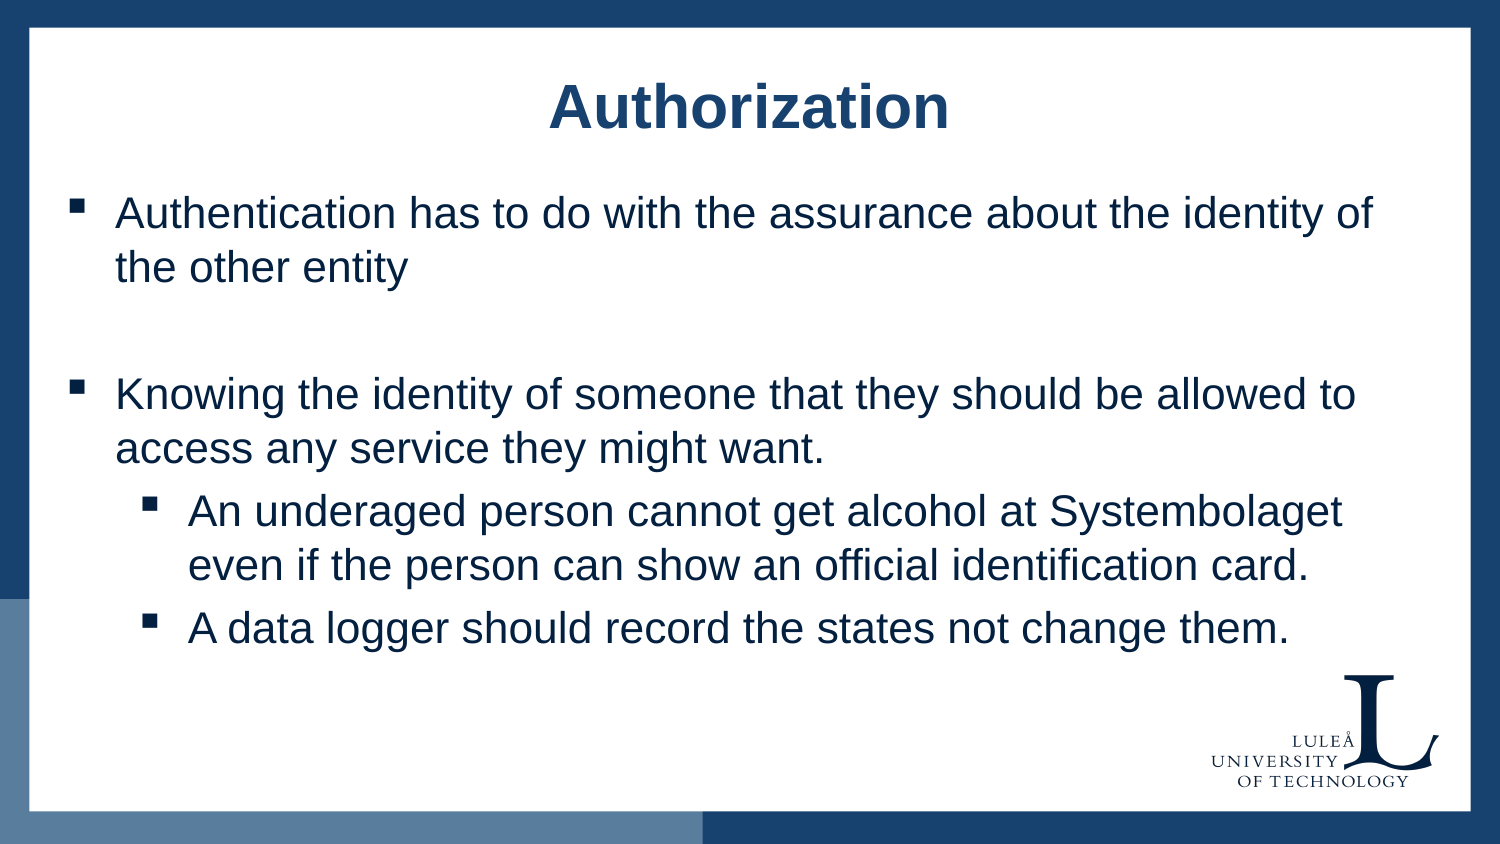

# Authorization
Authentication has to do with the assurance about the identity of the other entity

Knowing the identity of someone that they should be allowed to access any service they might want.
An underaged person cannot get alcohol at Systembolaget even if the person can show an official identification card.
A data logger should record the states not change them.
16